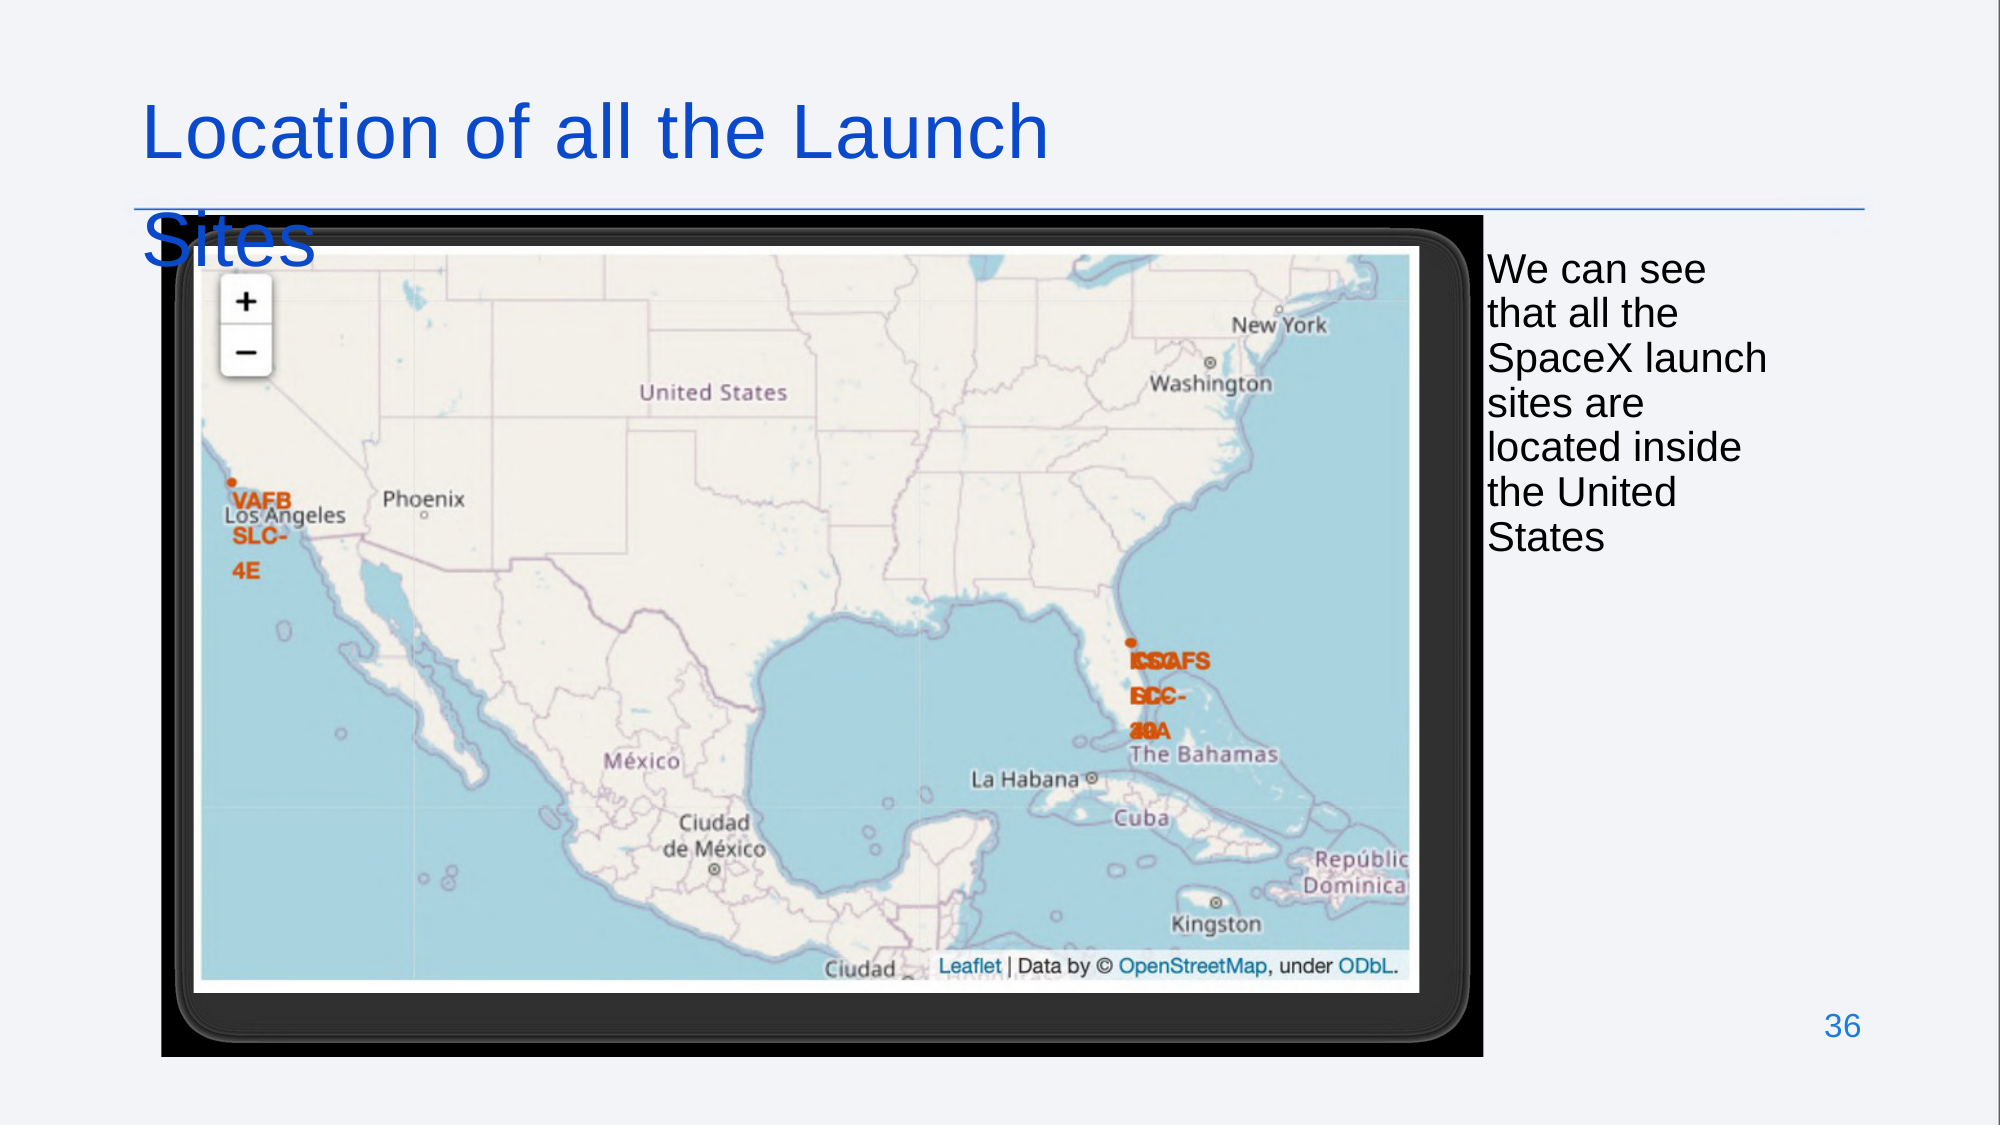

Location of all the Launch Sites

We can see that all the SpaceX launch sites are located inside the United States
36